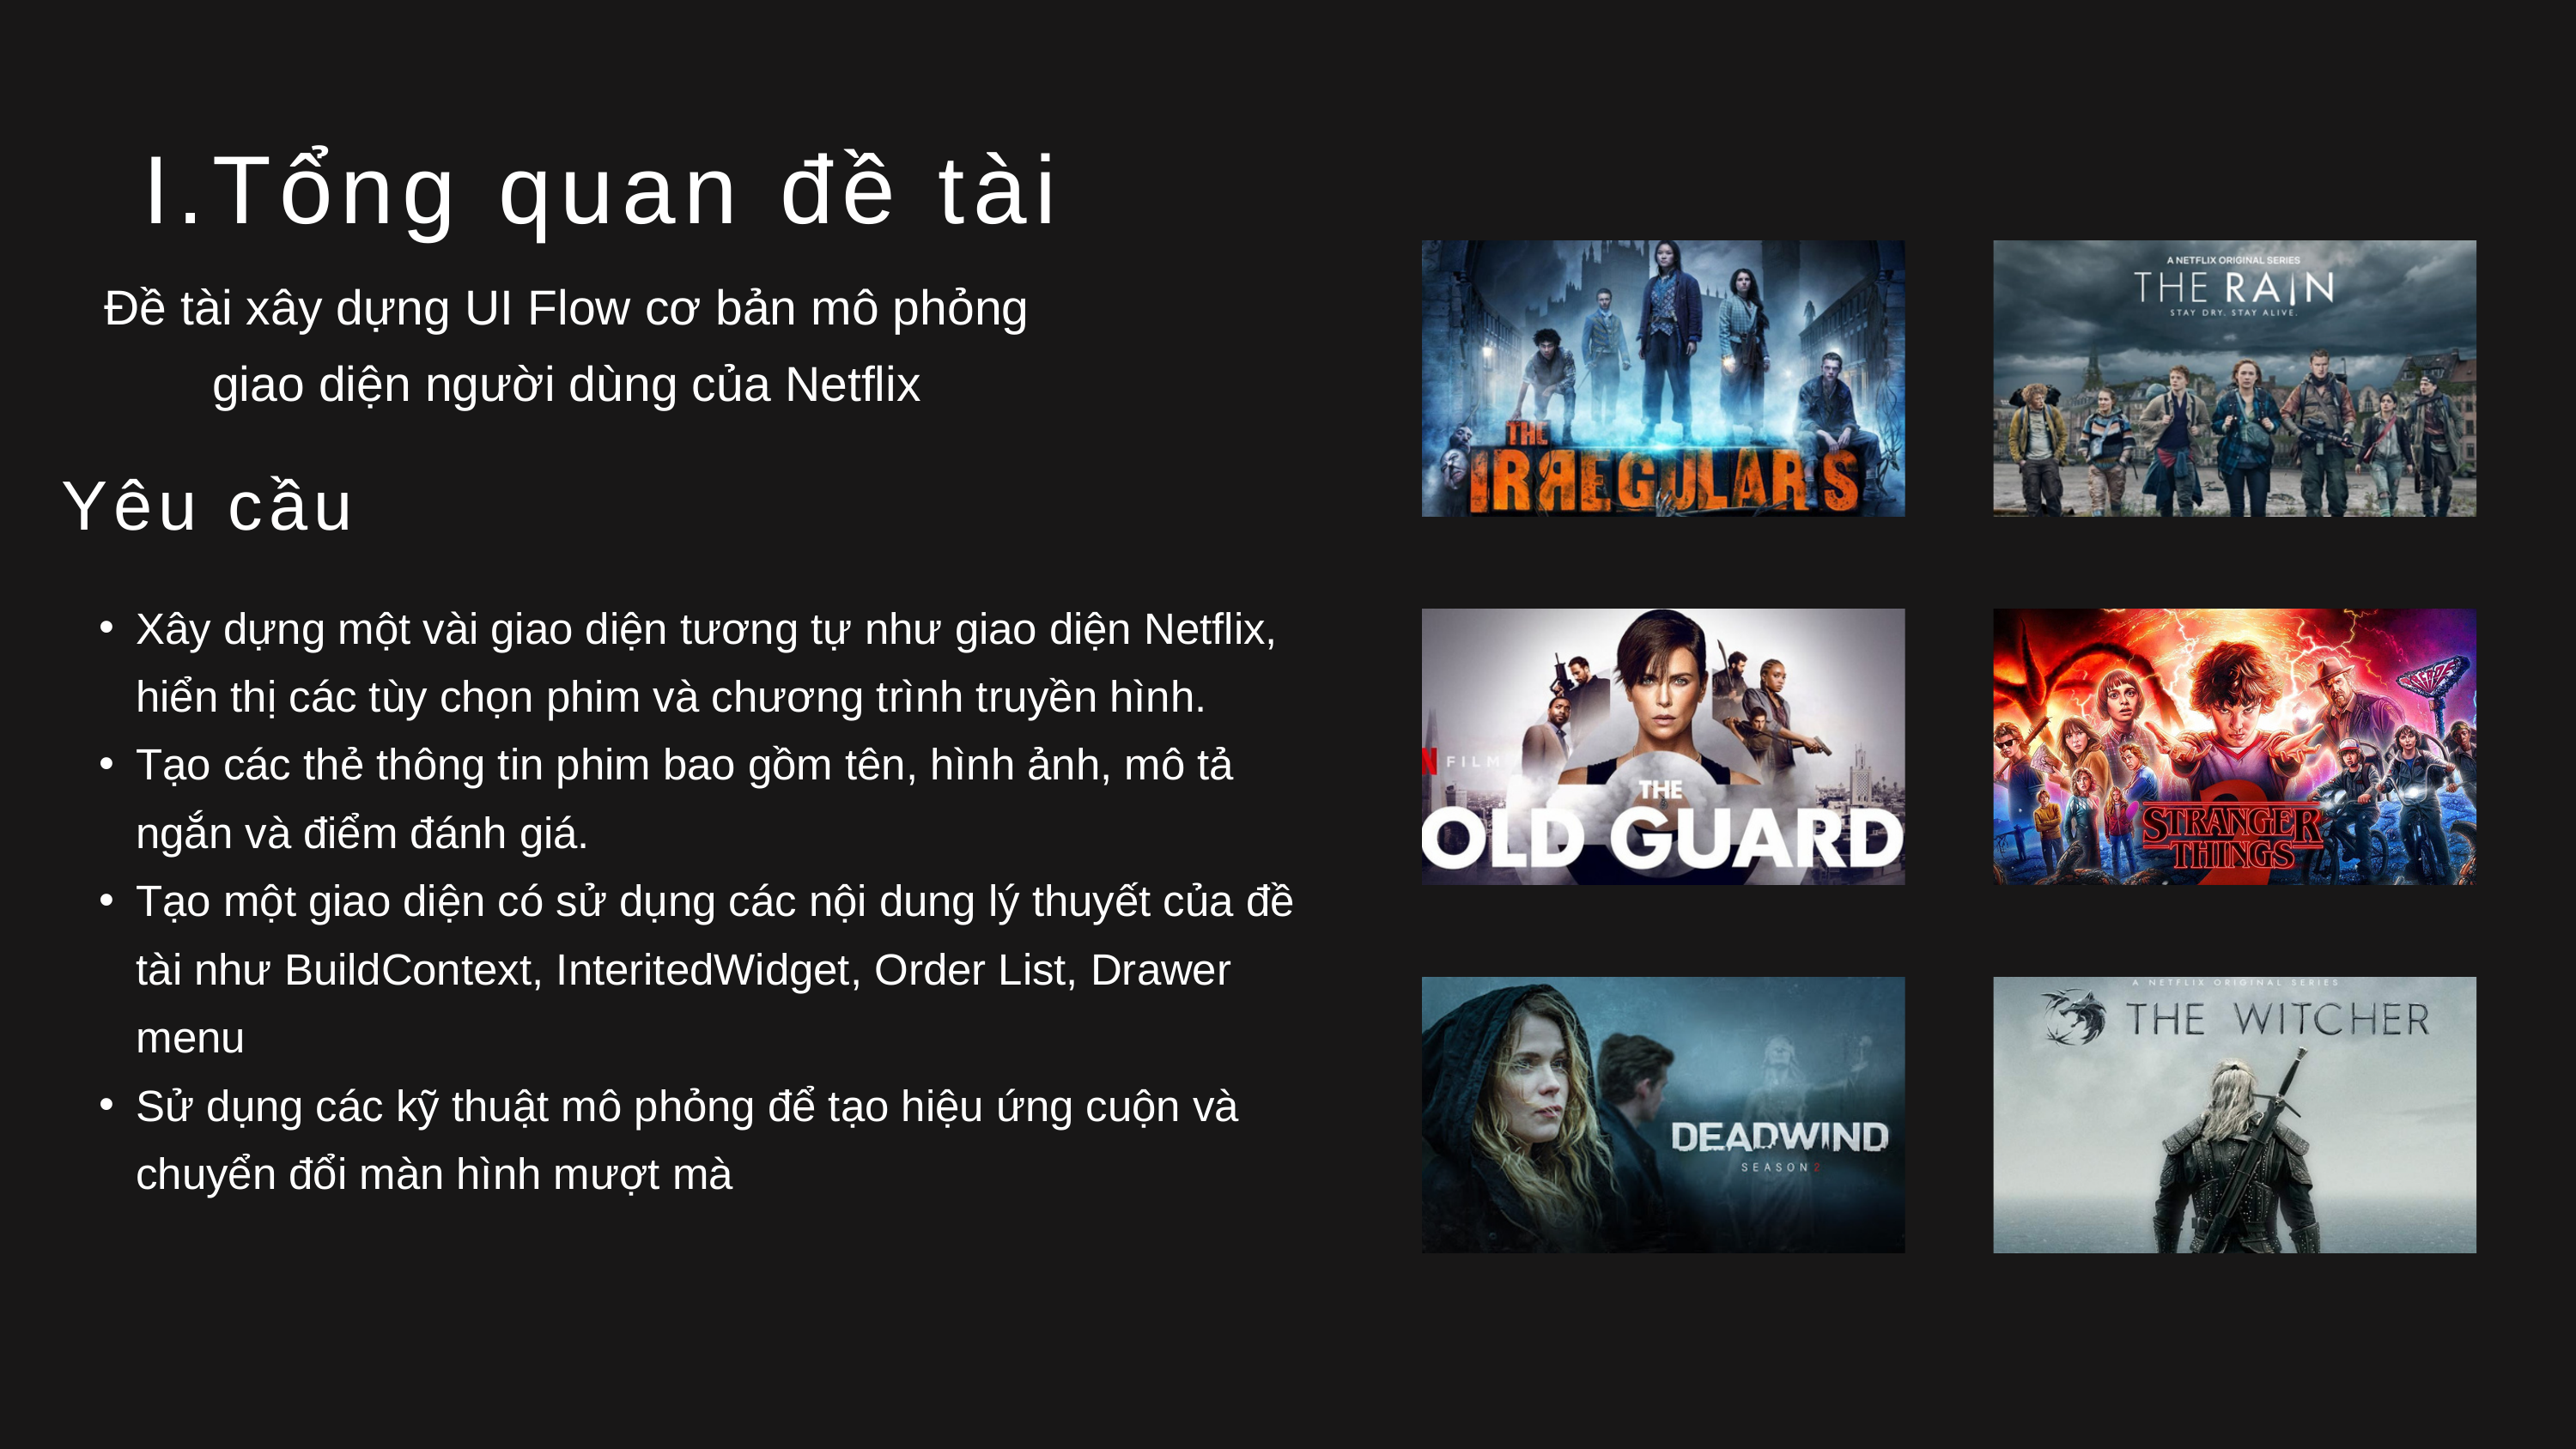

I.Tổng quan đề tài

Đề tài xây dựng UI Flow cơ bản mô phỏng giao diện người dùng của Netflix
Yêu cầu
Xây dựng một vài giao diện tương tự như giao diện Netflix, hiển thị các tùy chọn phim và chương trình truyền hình.
Tạo các thẻ thông tin phim bao gồm tên, hình ảnh, mô tả ngắn và điểm đánh giá.
Tạo một giao diện có sử dụng các nội dung lý thuyết của đề tài như BuildContext, InteritedWidget, Order List, Drawer menu
Sử dụng các kỹ thuật mô phỏng để tạo hiệu ứng cuộn và chuyển đổi màn hình mượt mà